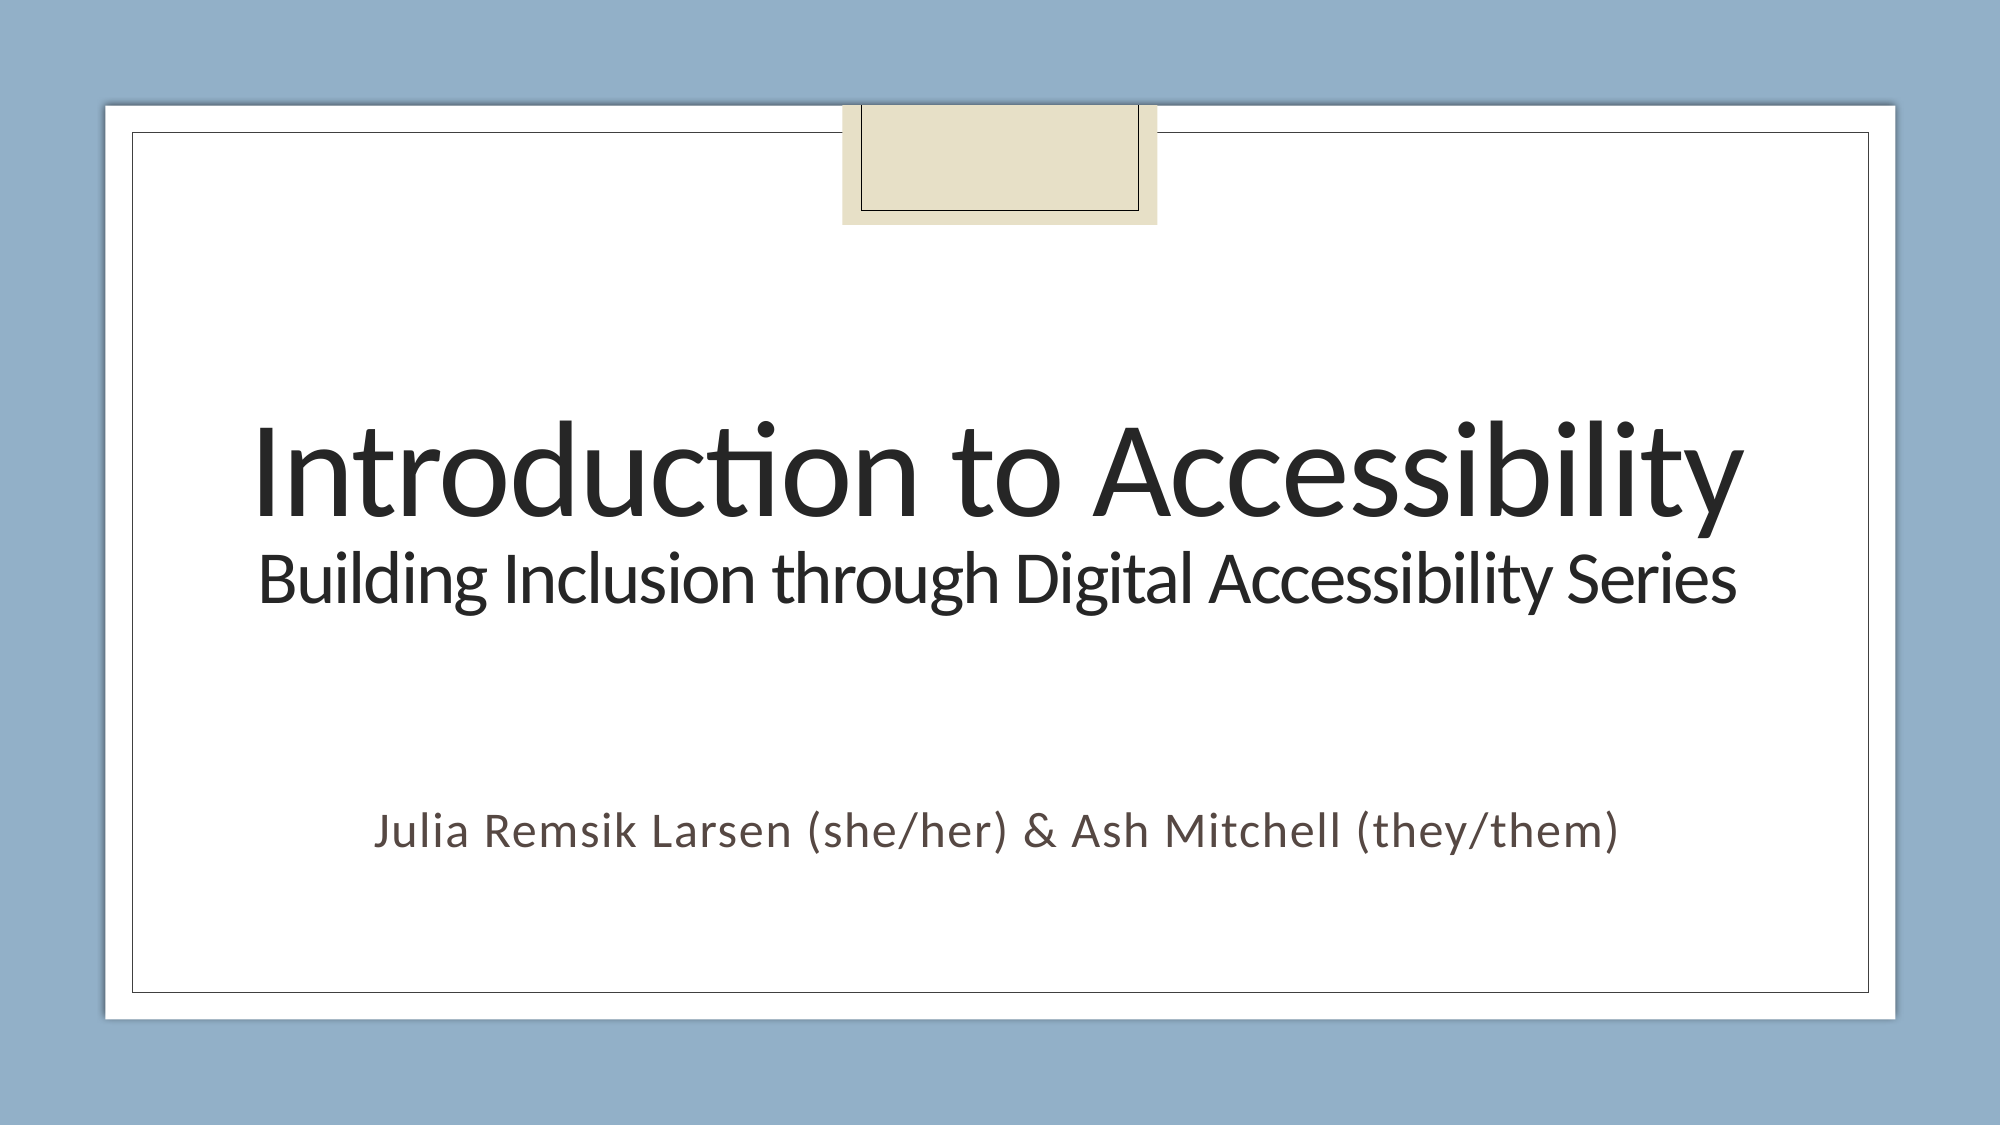

# Introduction to Accessibility Building Inclusion through Digital Accessibility Series
Julia Remsik Larsen (she/her) & Ash Mitchell (they/them)